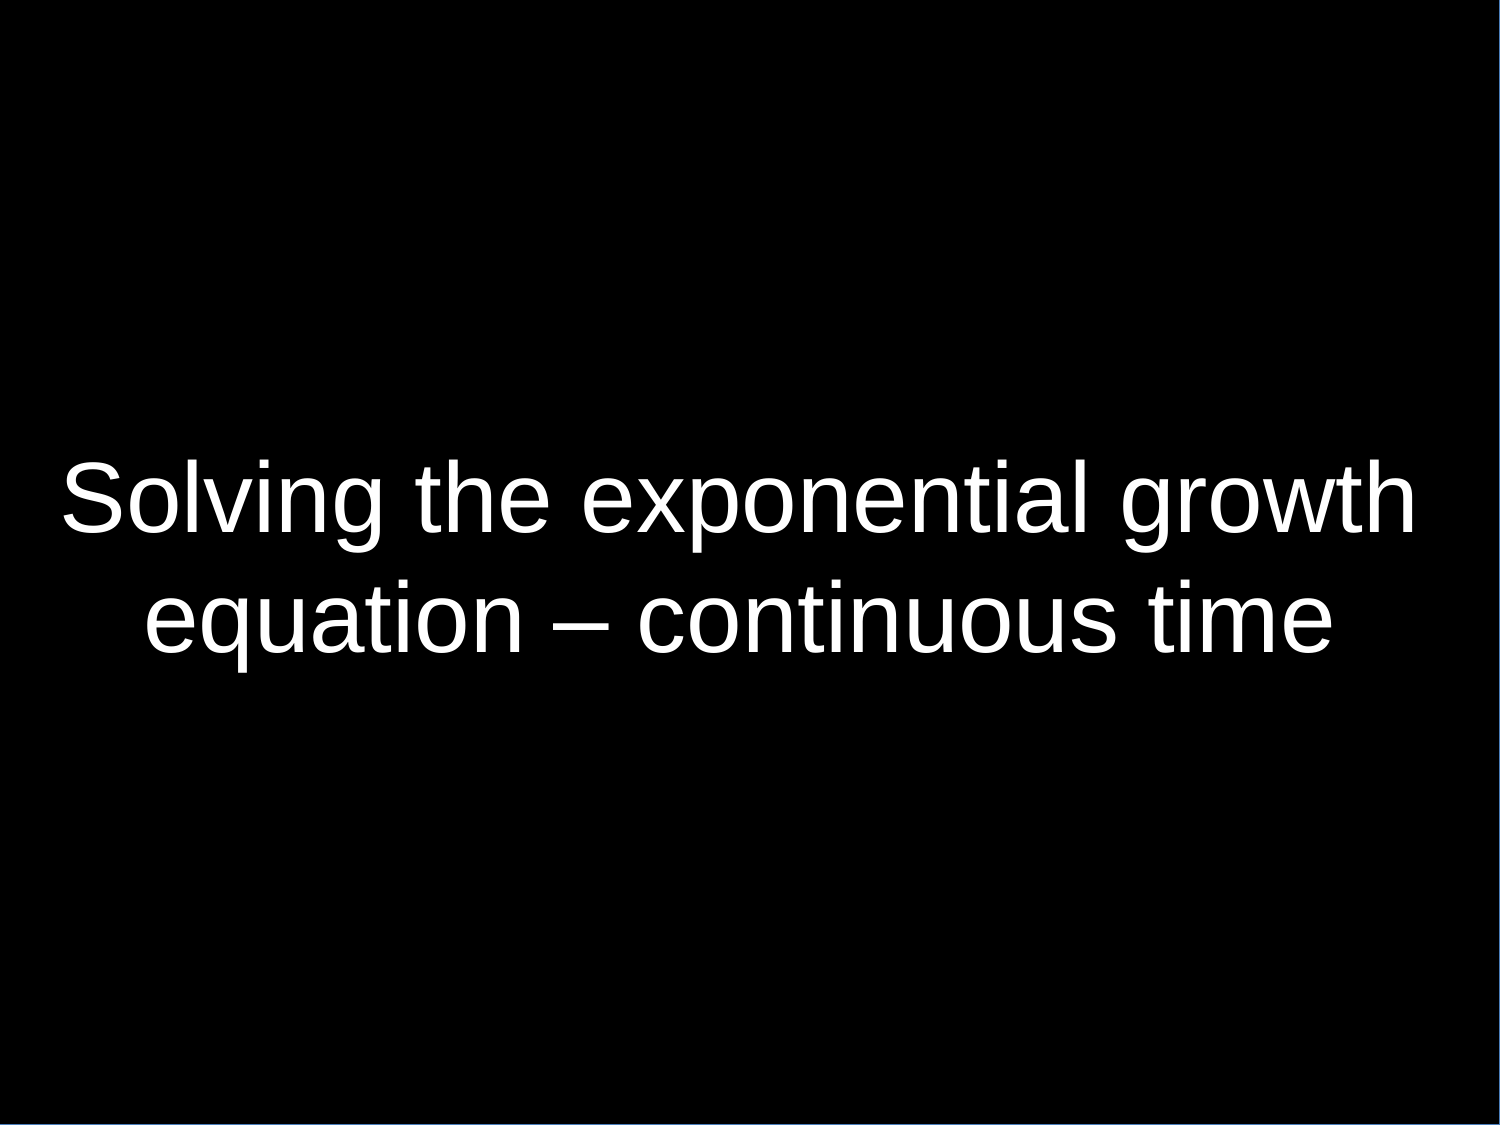

Solving the exponential growth equation – continuous time